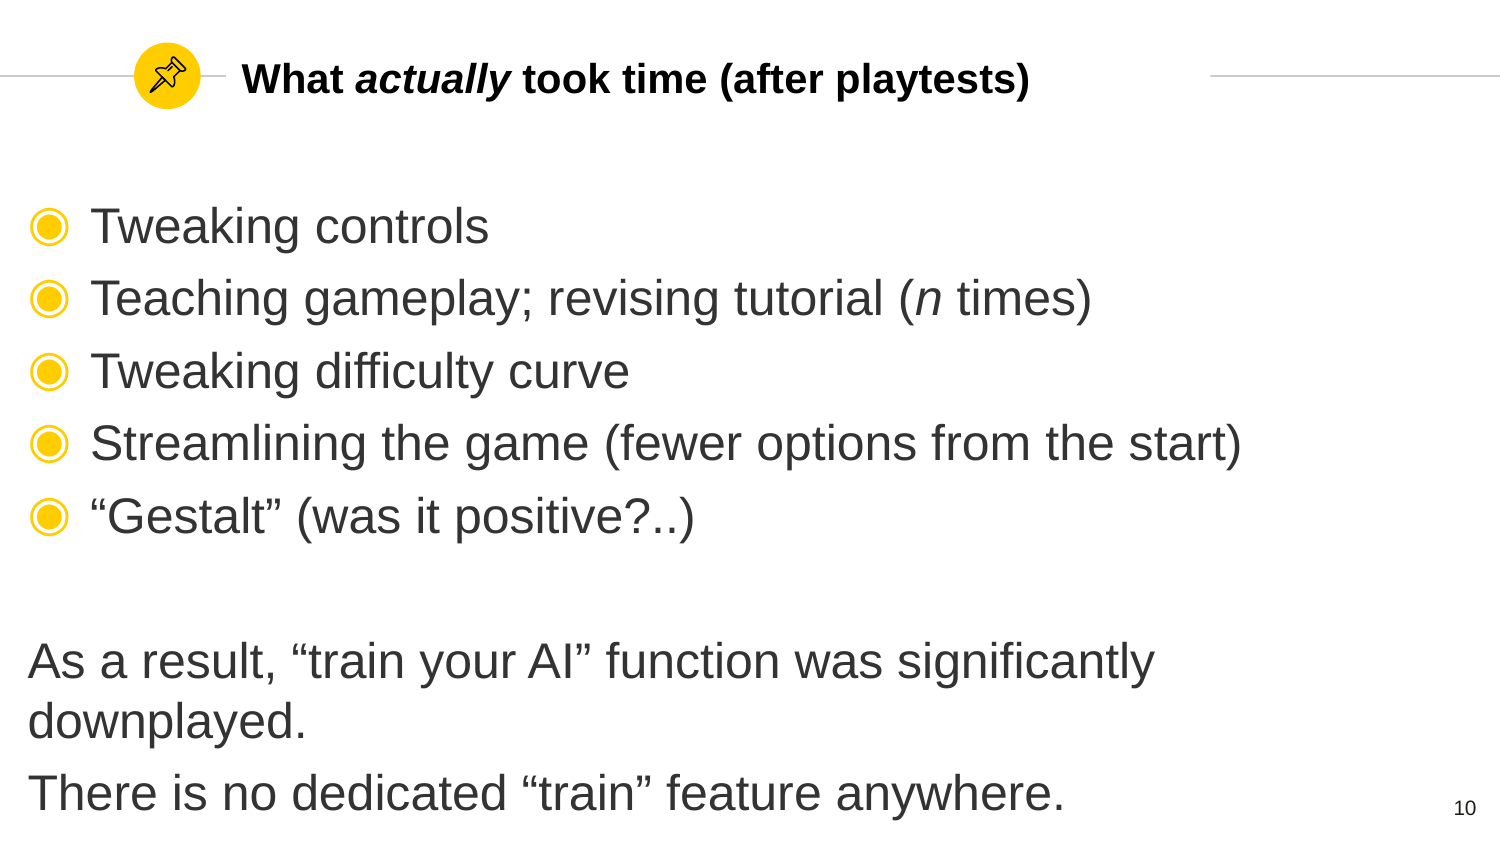

# What actually took time (after playtests)

Tweaking controls
Teaching gameplay; revising tutorial (n times)
Tweaking difficulty curve
Streamlining the game (fewer options from the start)
“Gestalt” (was it positive?..)

As a result, “train your AI” function was significantly downplayed.
There is no dedicated “train” feature anywhere.
10